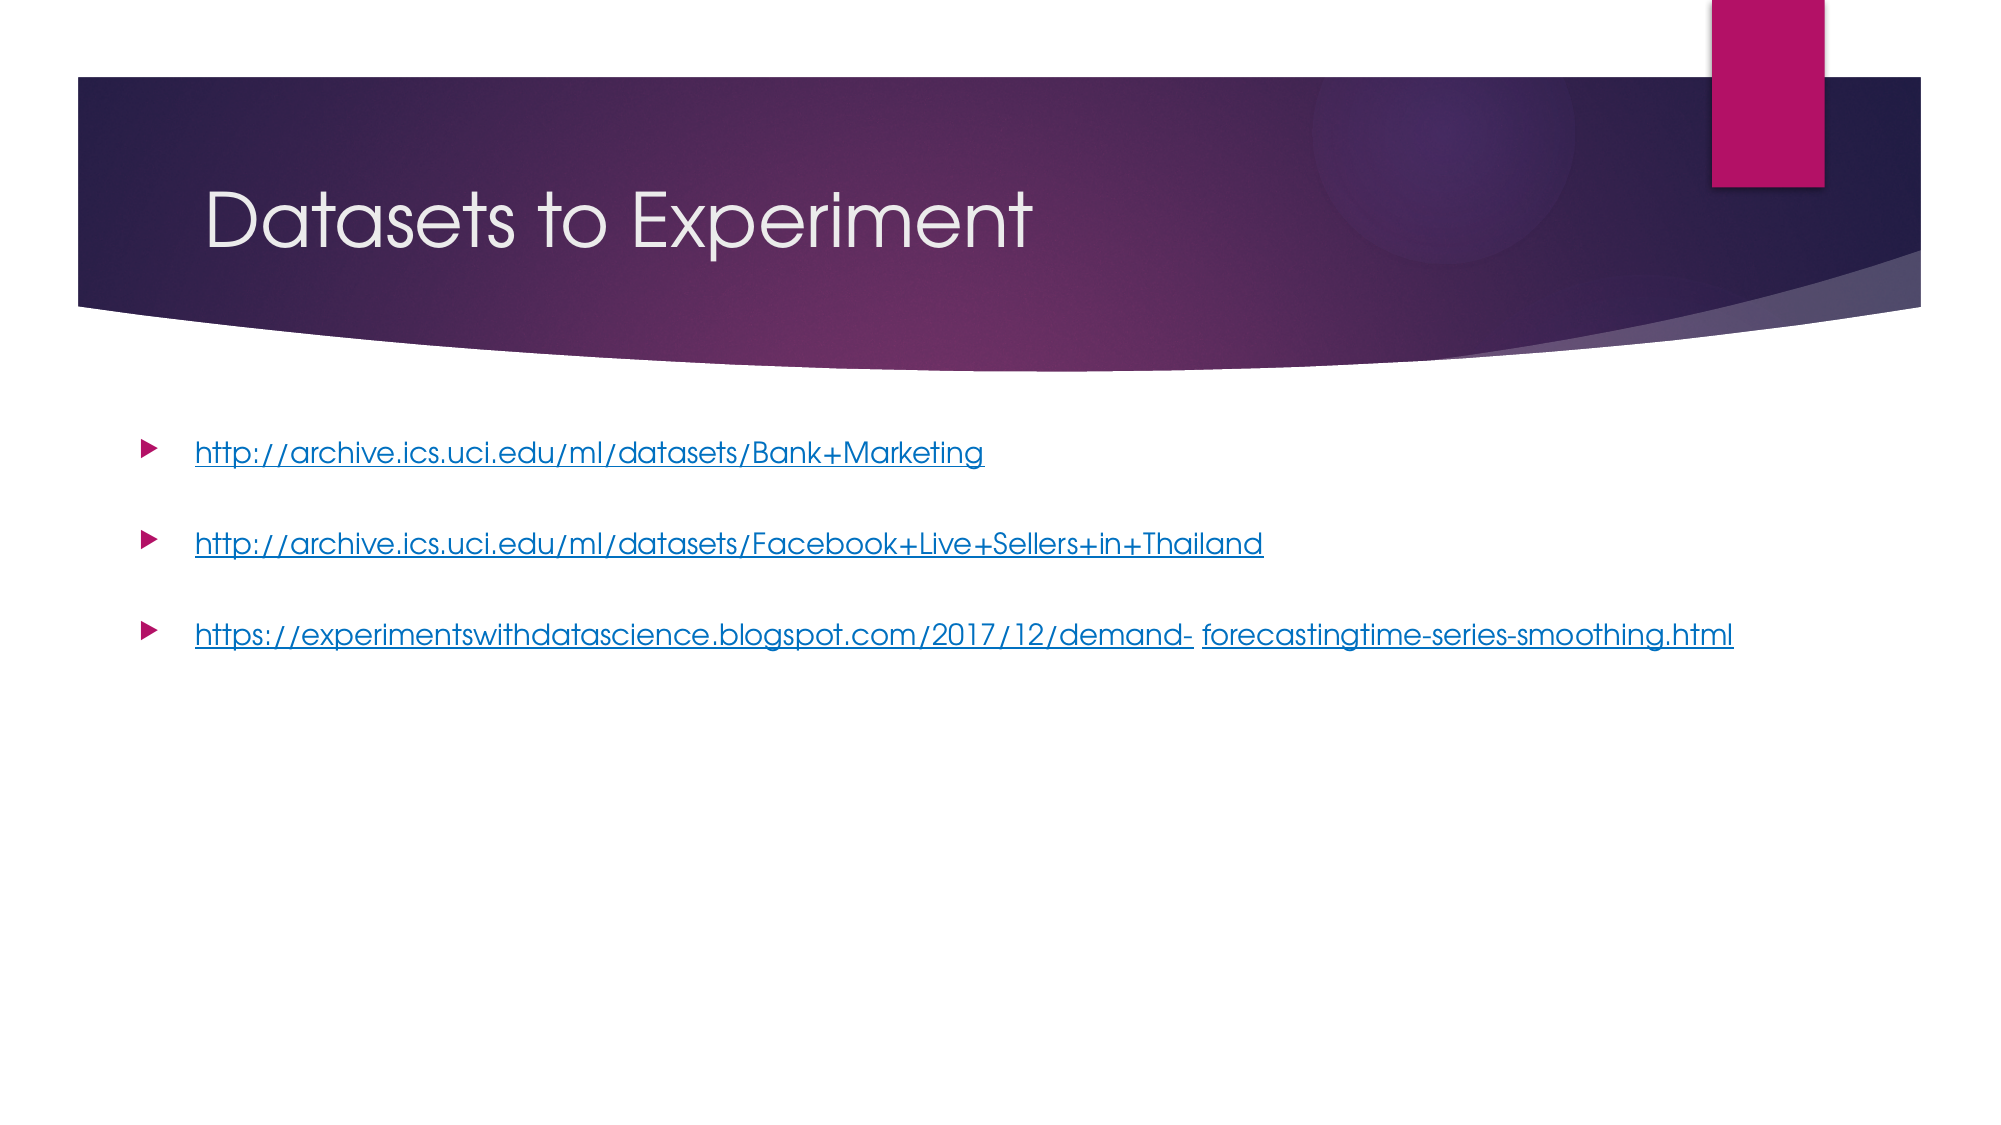

# Datasets to Experiment
http://archive.ics.uci.edu/ml/datasets/Bank+Marketing
http://archive.ics.uci.edu/ml/datasets/Facebook+Live+Sellers+in+Thailand
https://experimentswithdatascience.blogspot.com/2017/12/demand- forecastingtime-series-smoothing.html